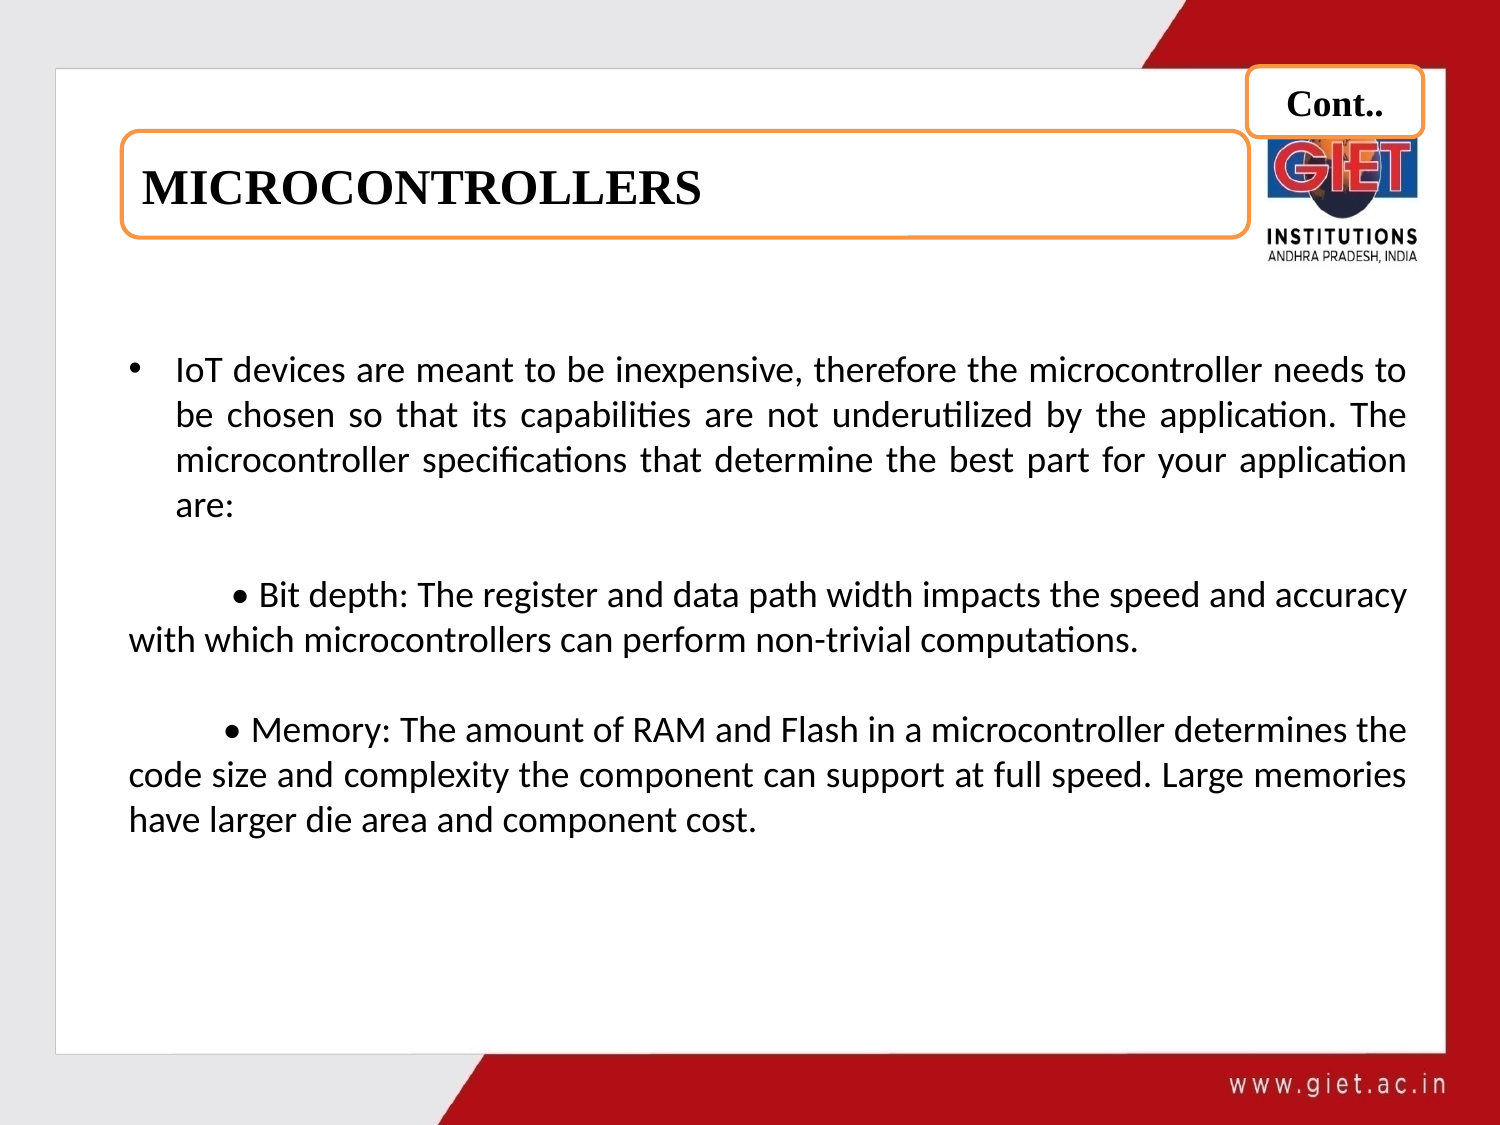

Cont..
MICROCONTROLLERS
IoT devices are meant to be inexpensive, therefore the microcontroller needs to be chosen so that its capabilities are not underutilized by the application. The microcontroller specifications that determine the best part for your application are:

            • Bit depth: The register and data path width impacts the speed and accuracy with which microcontrollers can perform non-trivial computations.

           • Memory: The amount of RAM and Flash in a microcontroller determines the code size and complexity the component can support at full speed. Large memories have larger die area and component cost.